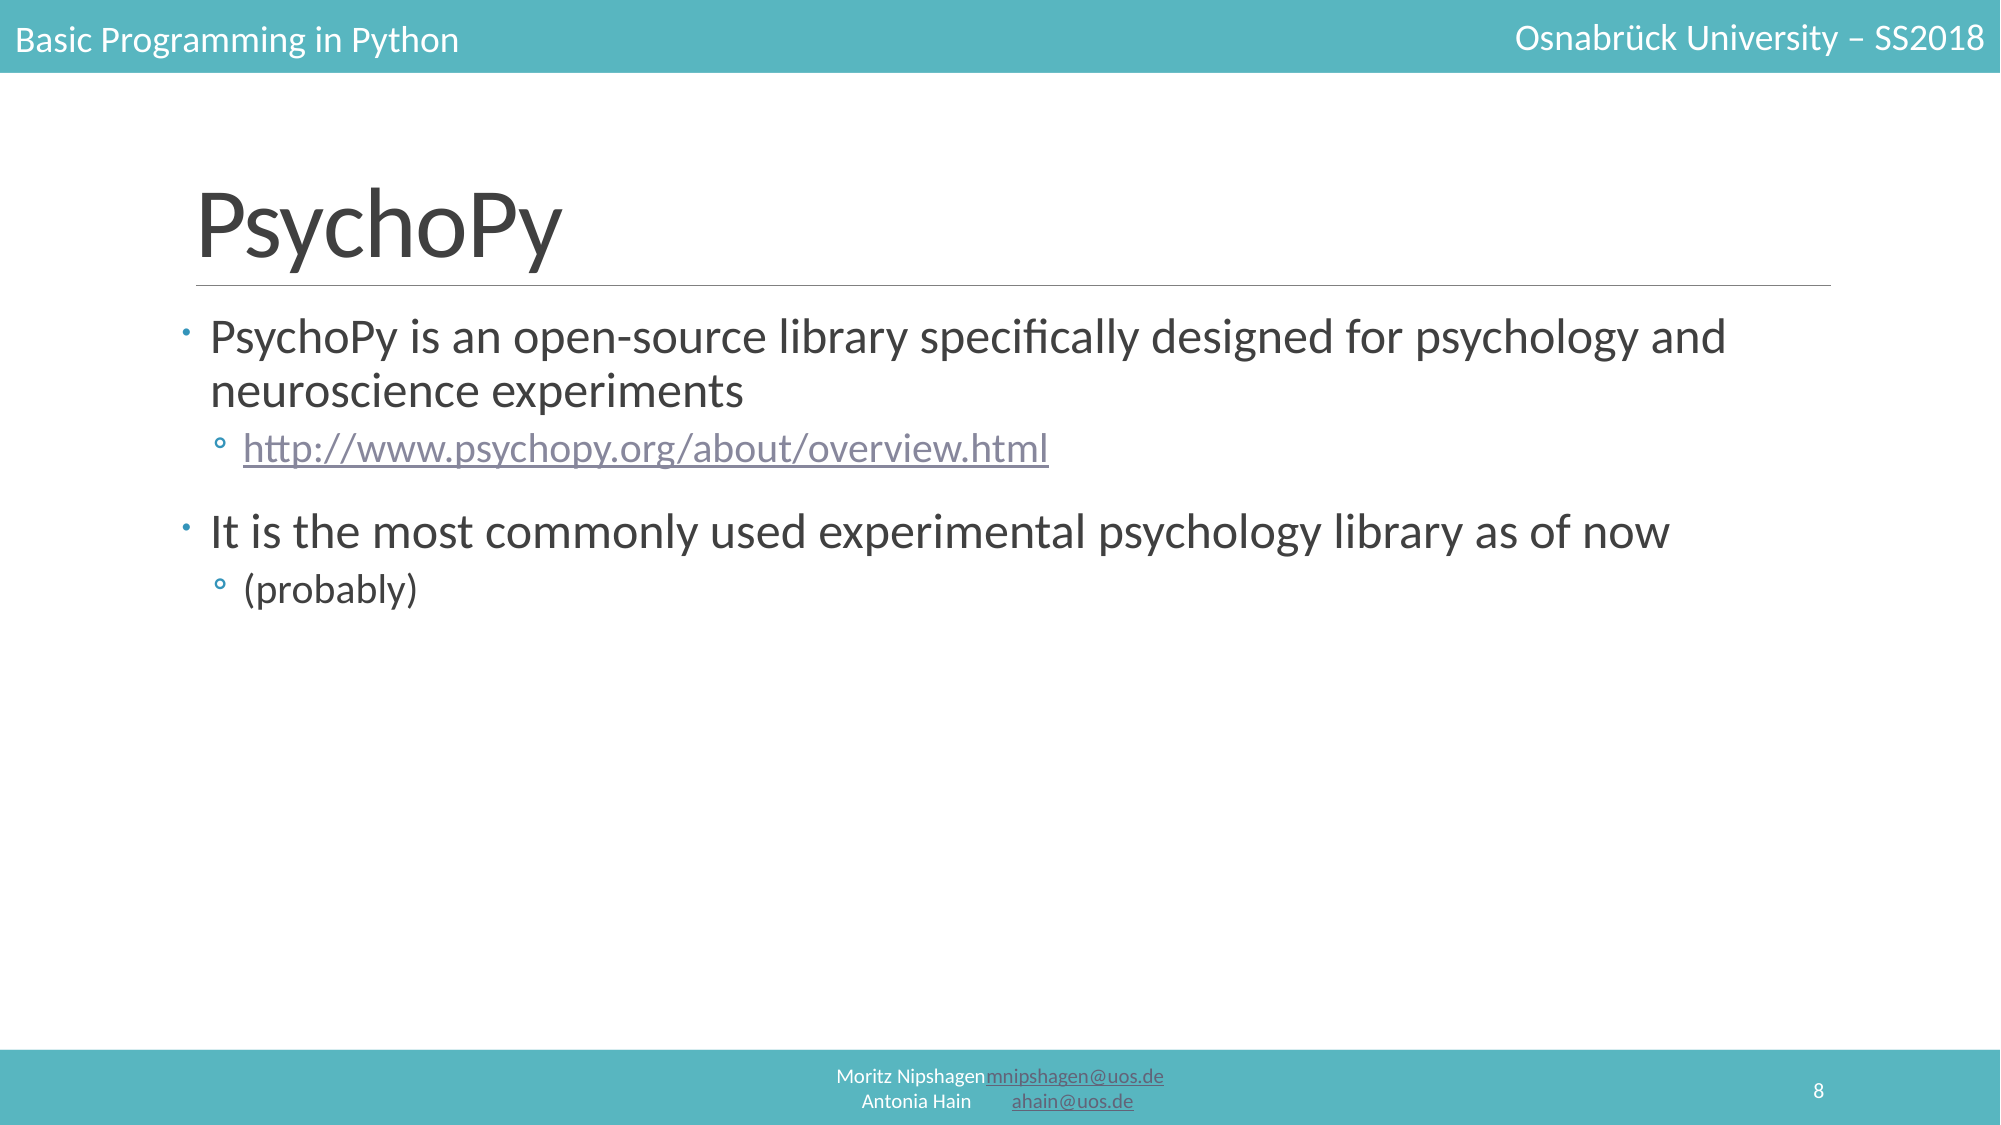

# PsychoPy
PsychoPy is an open-source library specifically designed for psychology and neuroscience experiments
http://www.psychopy.org/about/overview.html
It is the most commonly used experimental psychology library as of now
(probably)

8